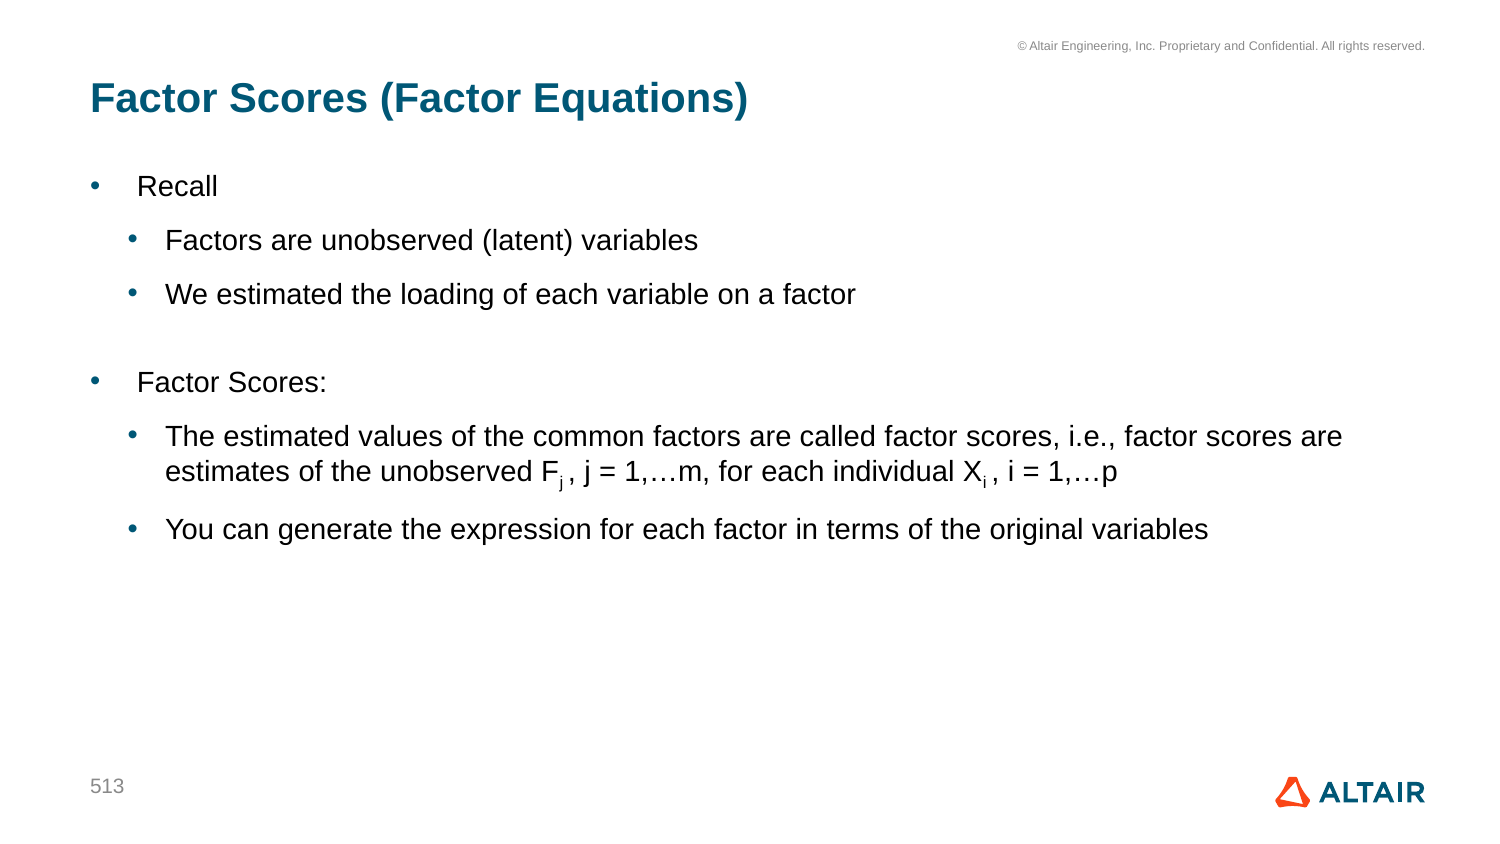

# Factor Scores (Factor Equations)
Recall
Factors are unobserved (latent) variables
We estimated the loading of each variable on a factor

Factor Scores:
The estimated values of the common factors are called factor scores, i.e., factor scores are estimates of the unobserved Fj , j = 1,…m, for each individual Xi , i = 1,…p
You can generate the expression for each factor in terms of the original variables

513